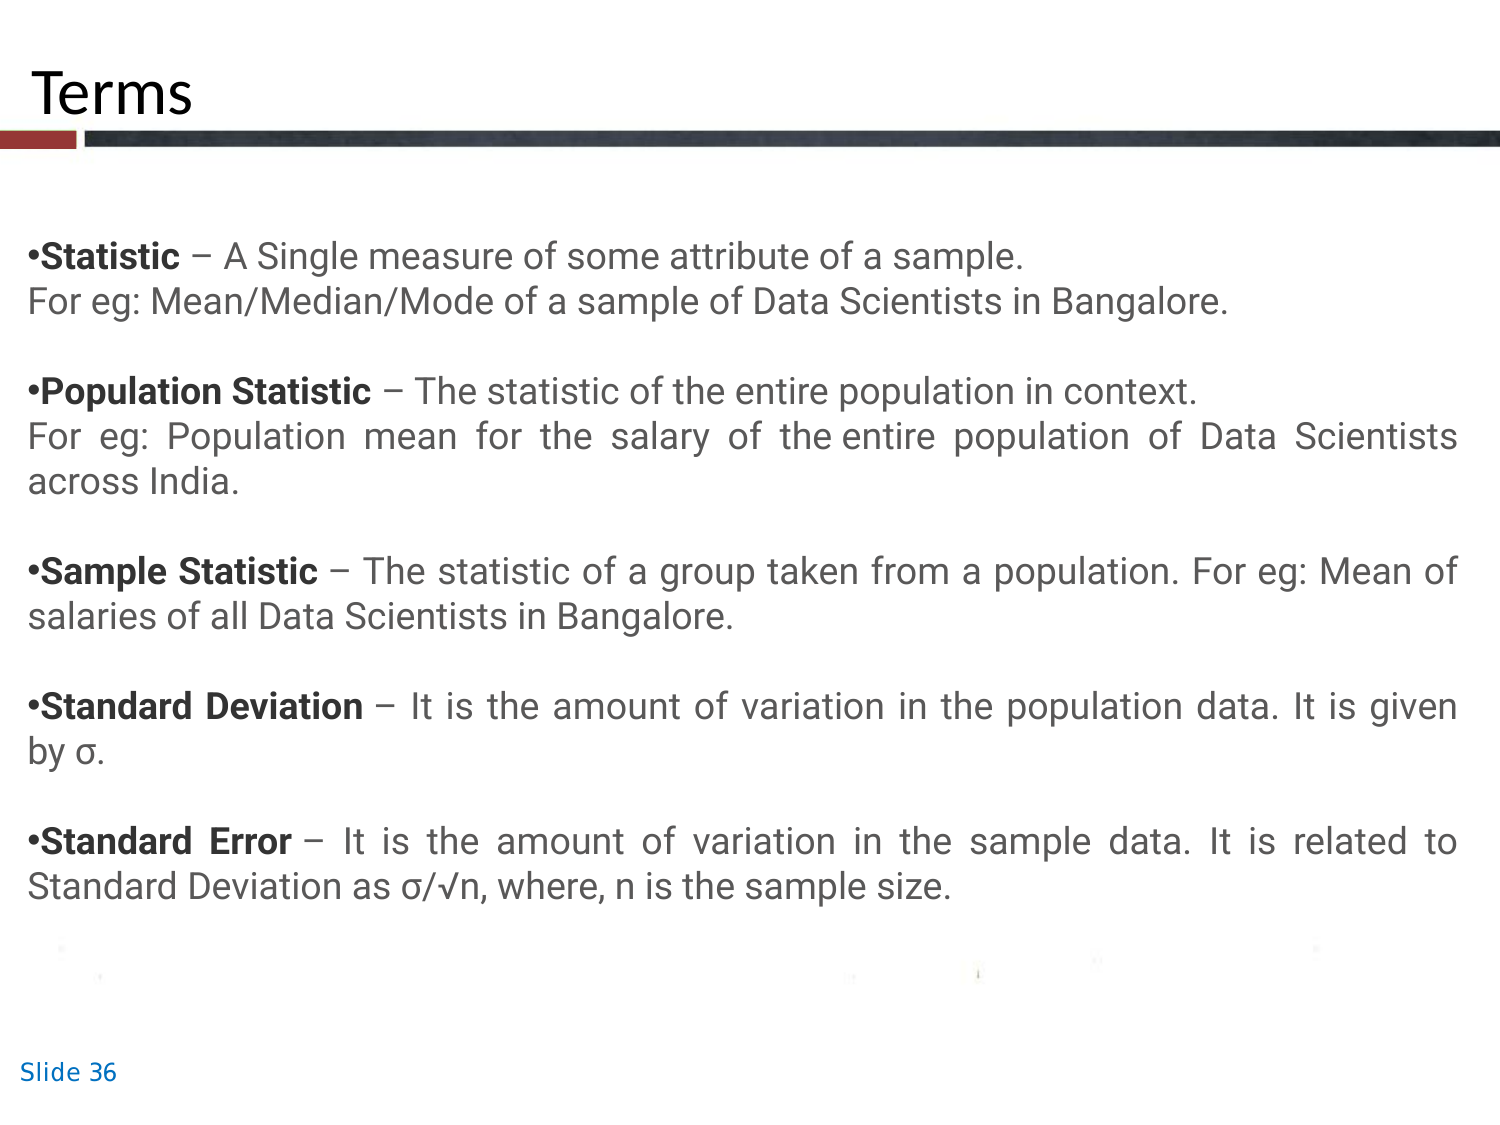

Terms
Statistic – A Single measure of some attribute of a sample.
For eg: Mean/Median/Mode of a sample of Data Scientists in Bangalore.

Population Statistic – The statistic of the entire population in context.
For eg: Population mean for the salary of the entire population of Data Scientists across India.

Sample Statistic – The statistic of a group taken from a population. For eg: Mean of salaries of all Data Scientists in Bangalore.

Standard Deviation – It is the amount of variation in the population data. It is given by σ.

Standard Error – It is the amount of variation in the sample data. It is related to Standard Deviation as σ/√n, where, n is the sample size.